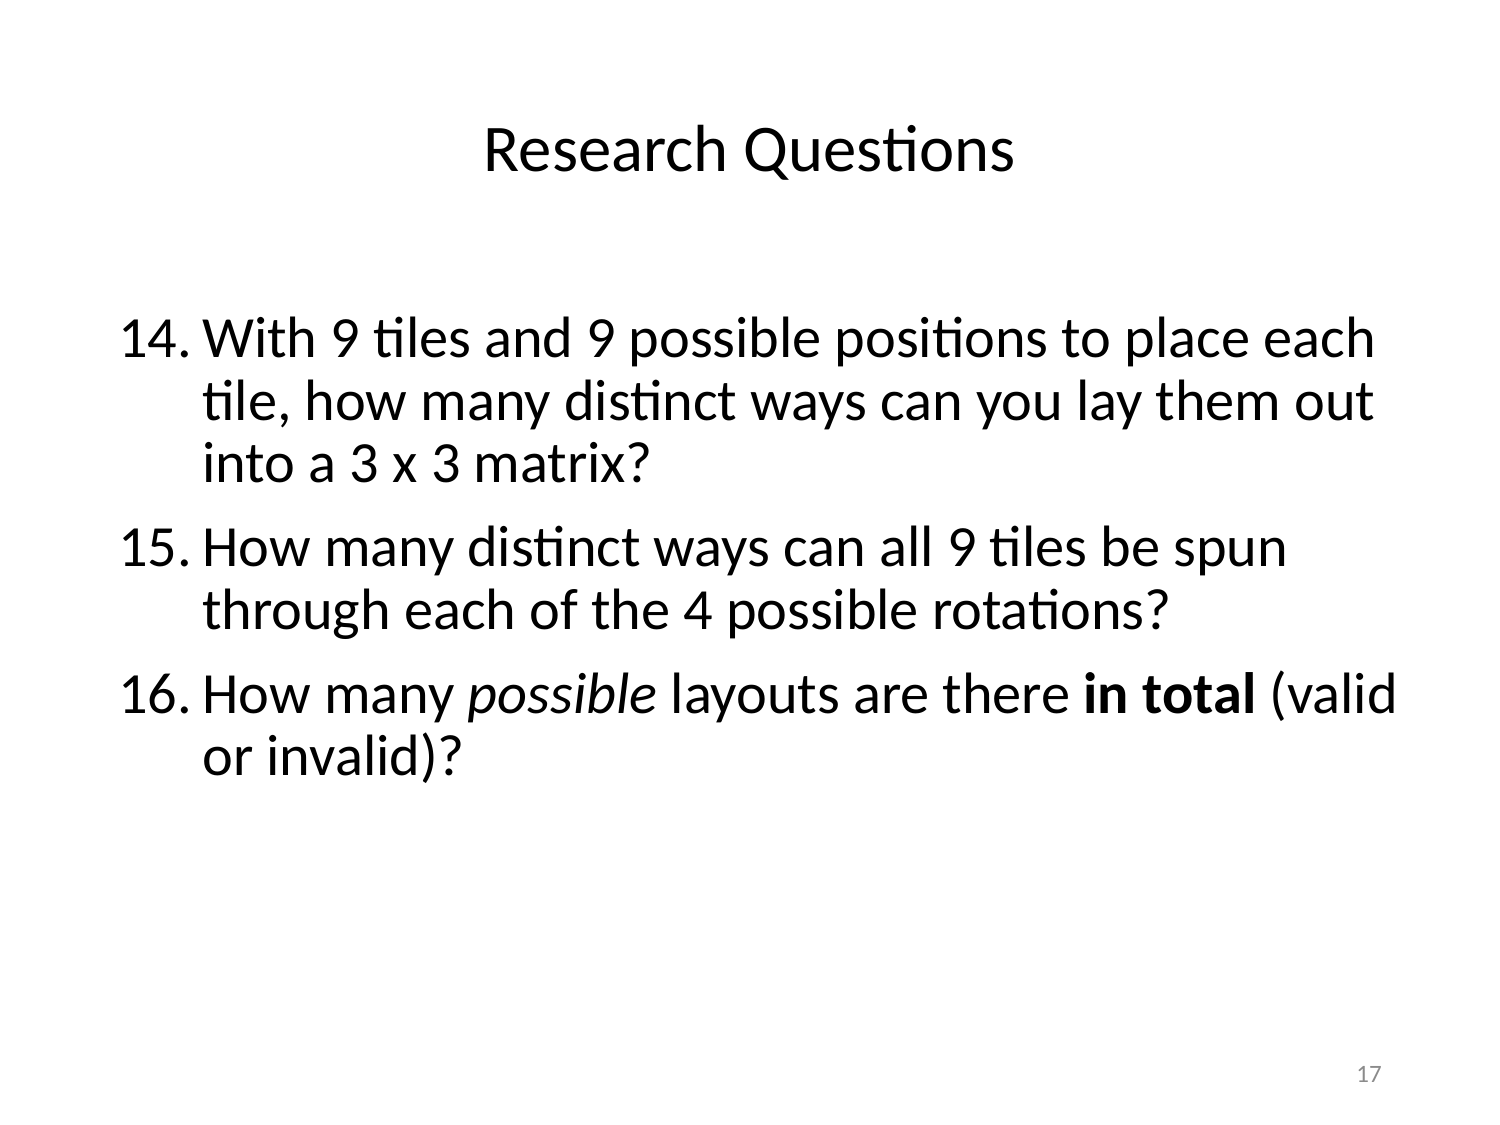

# Research Questions
With 9 tiles and 9 possible positions to place each tile, how many distinct ways can you lay them out into a 3 x 3 matrix?
How many distinct ways can all 9 tiles be spun through each of the 4 possible rotations?
How many possible layouts are there in total (valid or invalid)?

17